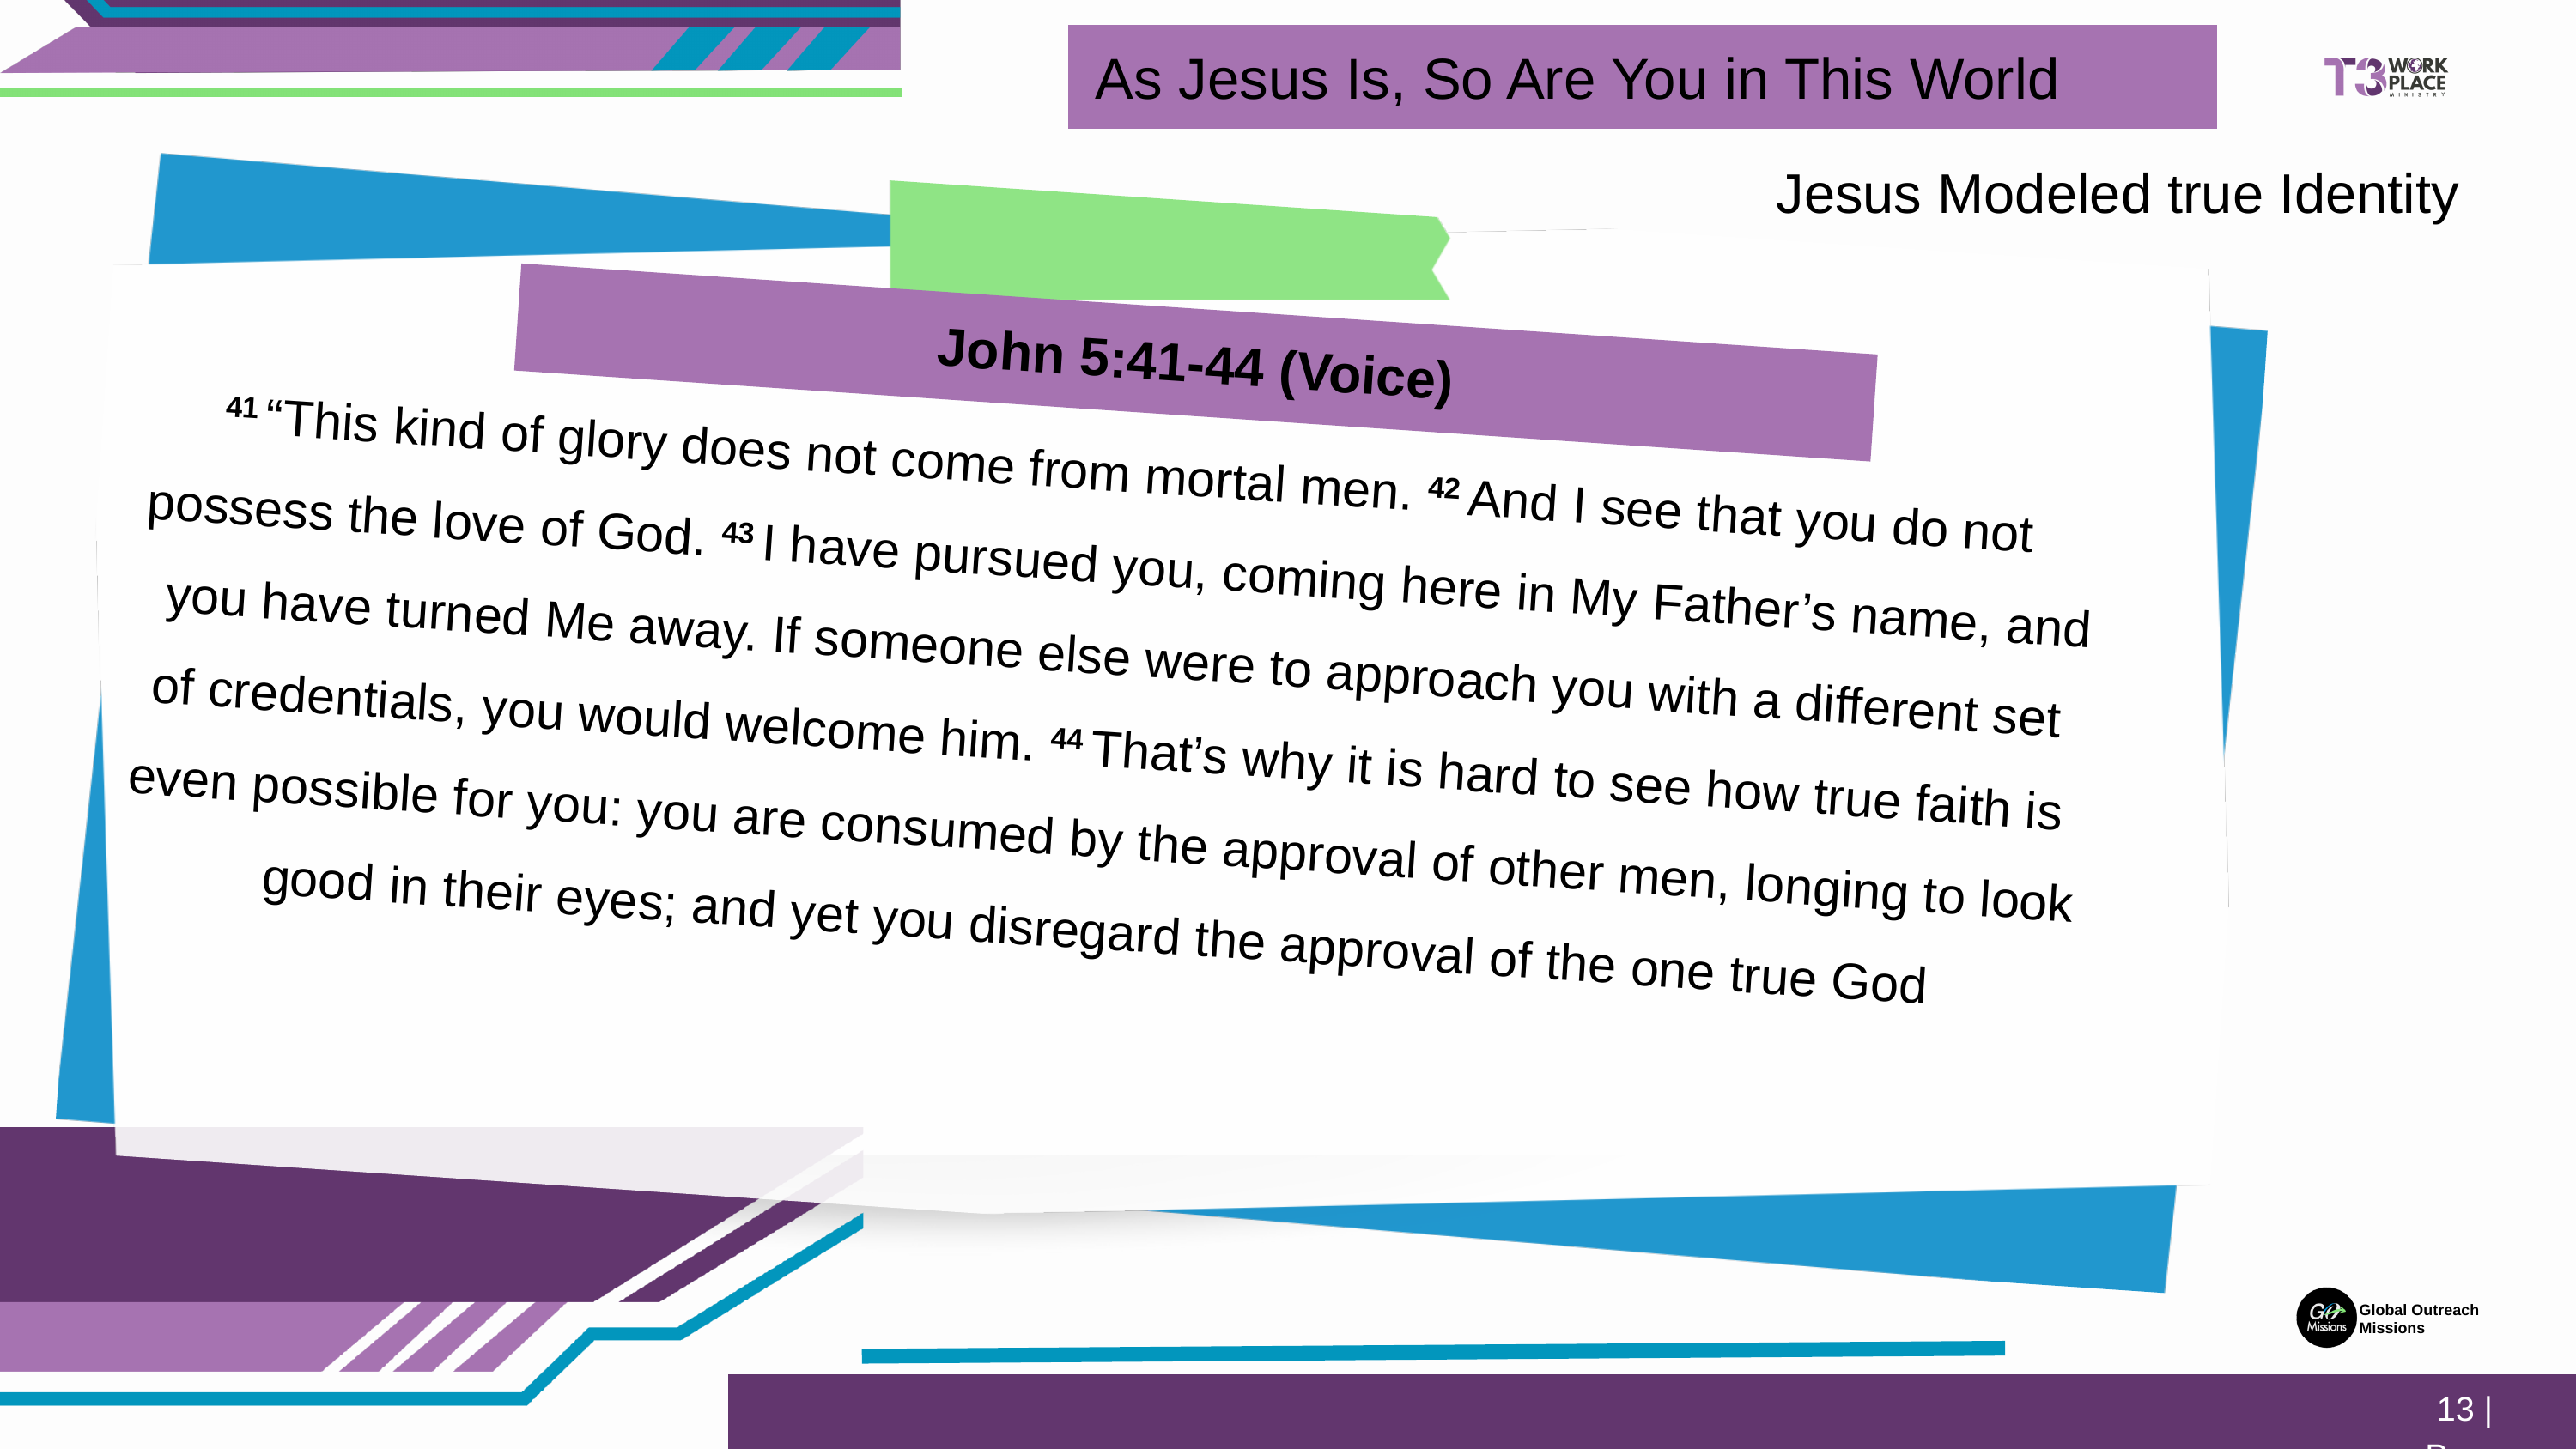

As Jesus Is, So Are You in This World

Jesus Modeled true Identity

John 5:41-44 (Voice)
 41 “This kind of glory does not come from mortal men. 42 And I see that you do not possess the love of God. 43 I have pursued you, coming here in My Father’s name, and you have turned Me away. If someone else were to approach you with a different set of credentials, you would welcome him. 44 That’s why it is hard to see how true faith is even possible for you: you are consumed by the approval of other men, longing to look good in their eyes; and yet you disregard the approval of the one true God

Global Outreach
Missions

13 | Page